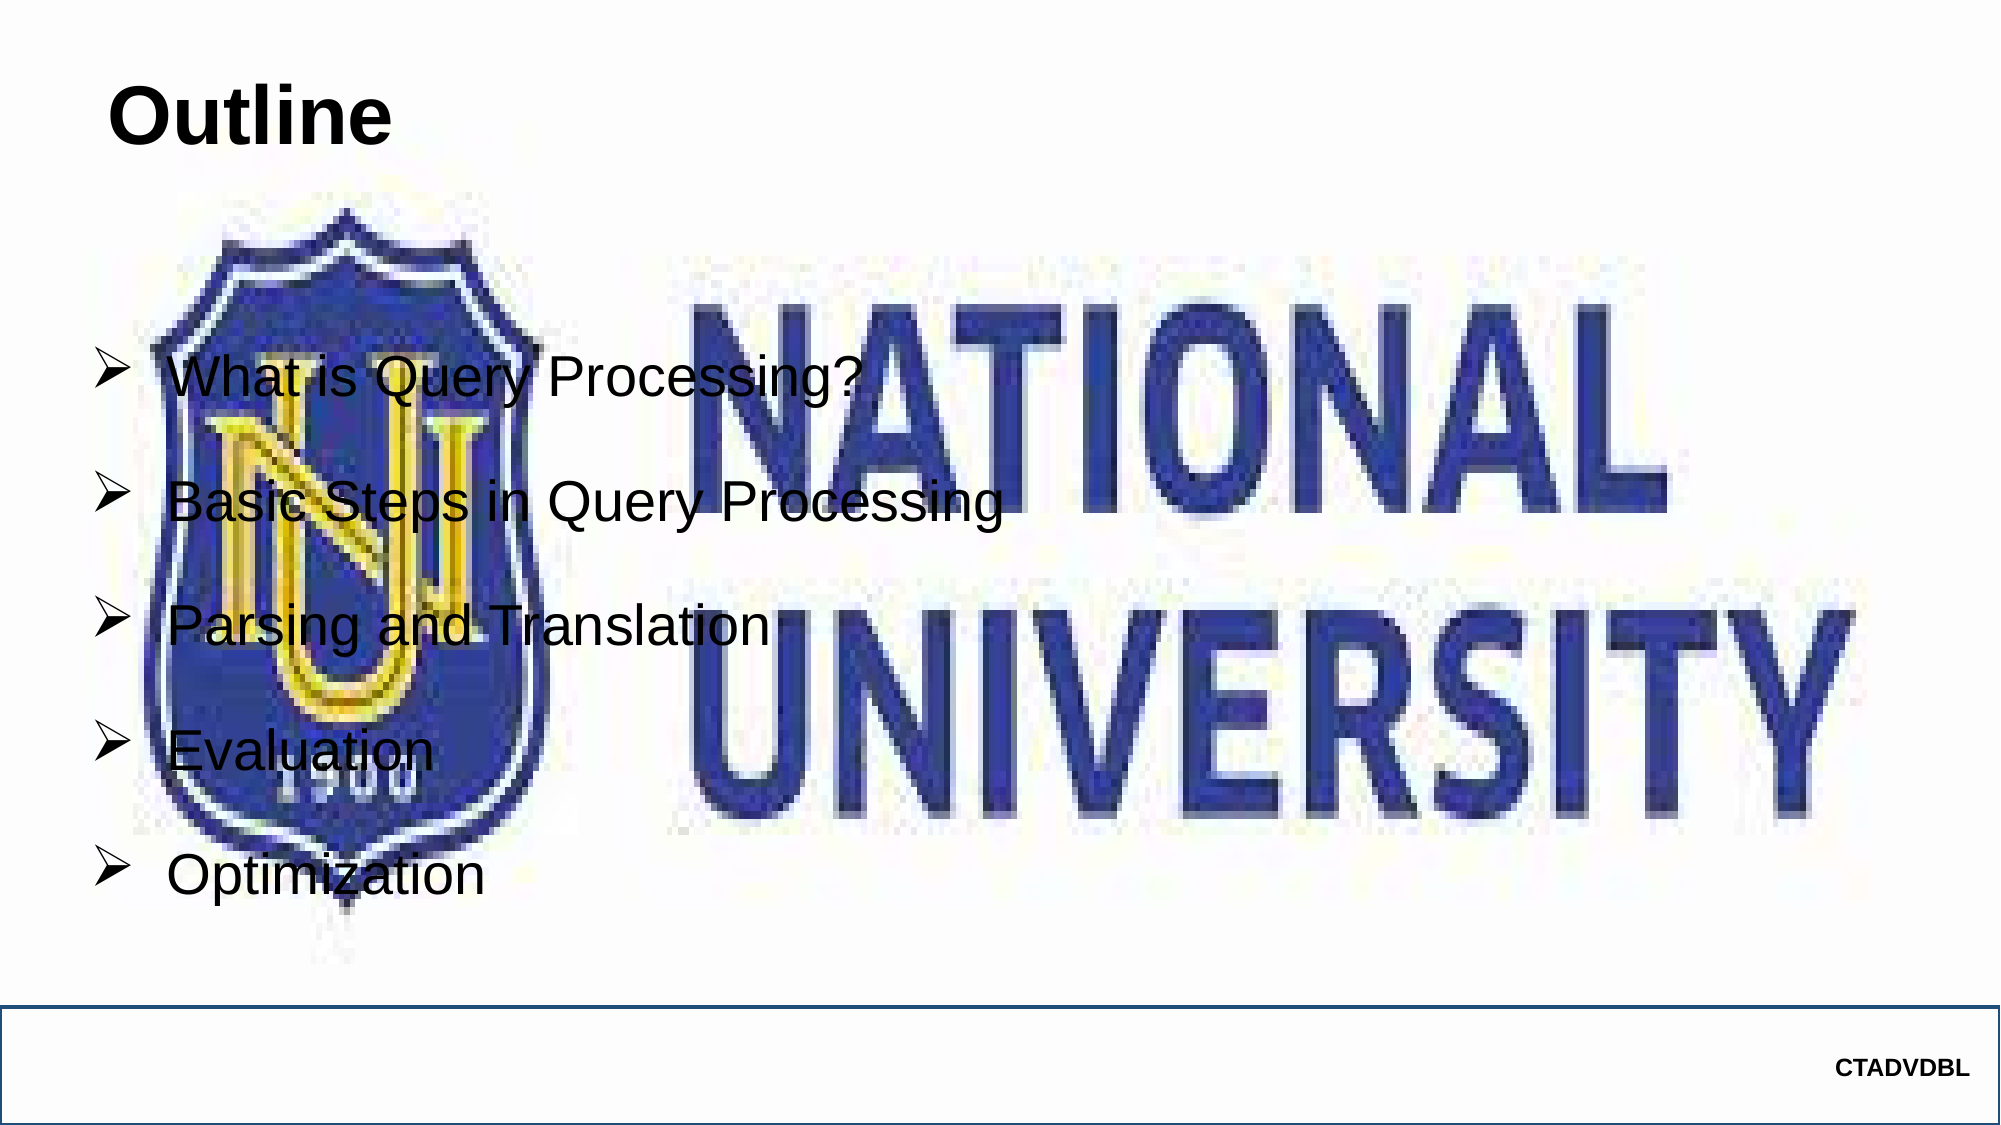

# Outline

What is Query Processing?

Basic Steps in Query Processing

Parsing and Translation

Evaluation

Optimization

CTADVDBL